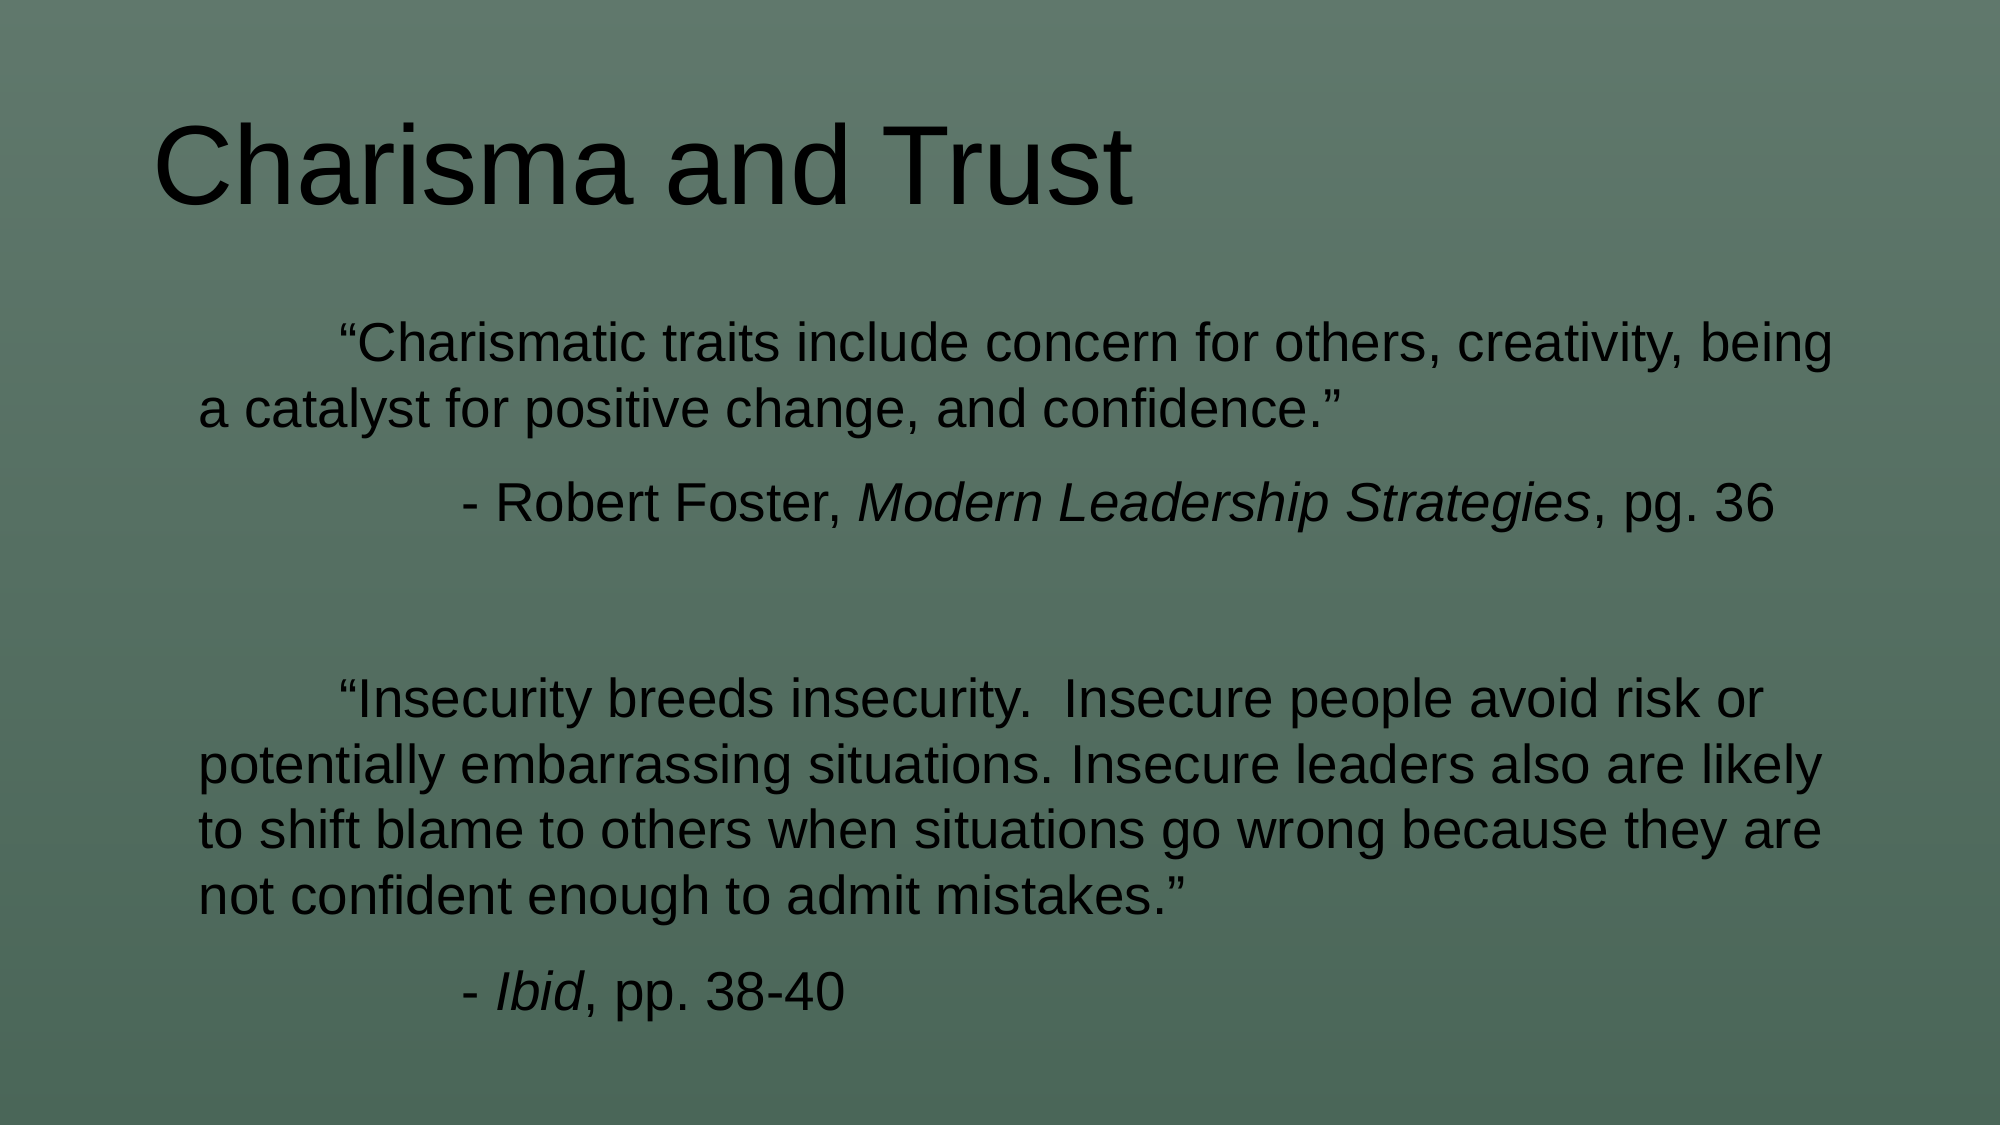

# Charisma and Trust
	“Charismatic traits include concern for others, creativity, being a catalyst for positive change, and confidence.”

		        - Robert Foster, Modern Leadership Strategies, pg. 36

	“Insecurity breeds insecurity.  Insecure people avoid risk or potentially embarrassing situations. Insecure leaders also are likely to shift blame to others when situations go wrong because they are not confident enough to admit mistakes.”

		        - Ibid, pp. 38-40